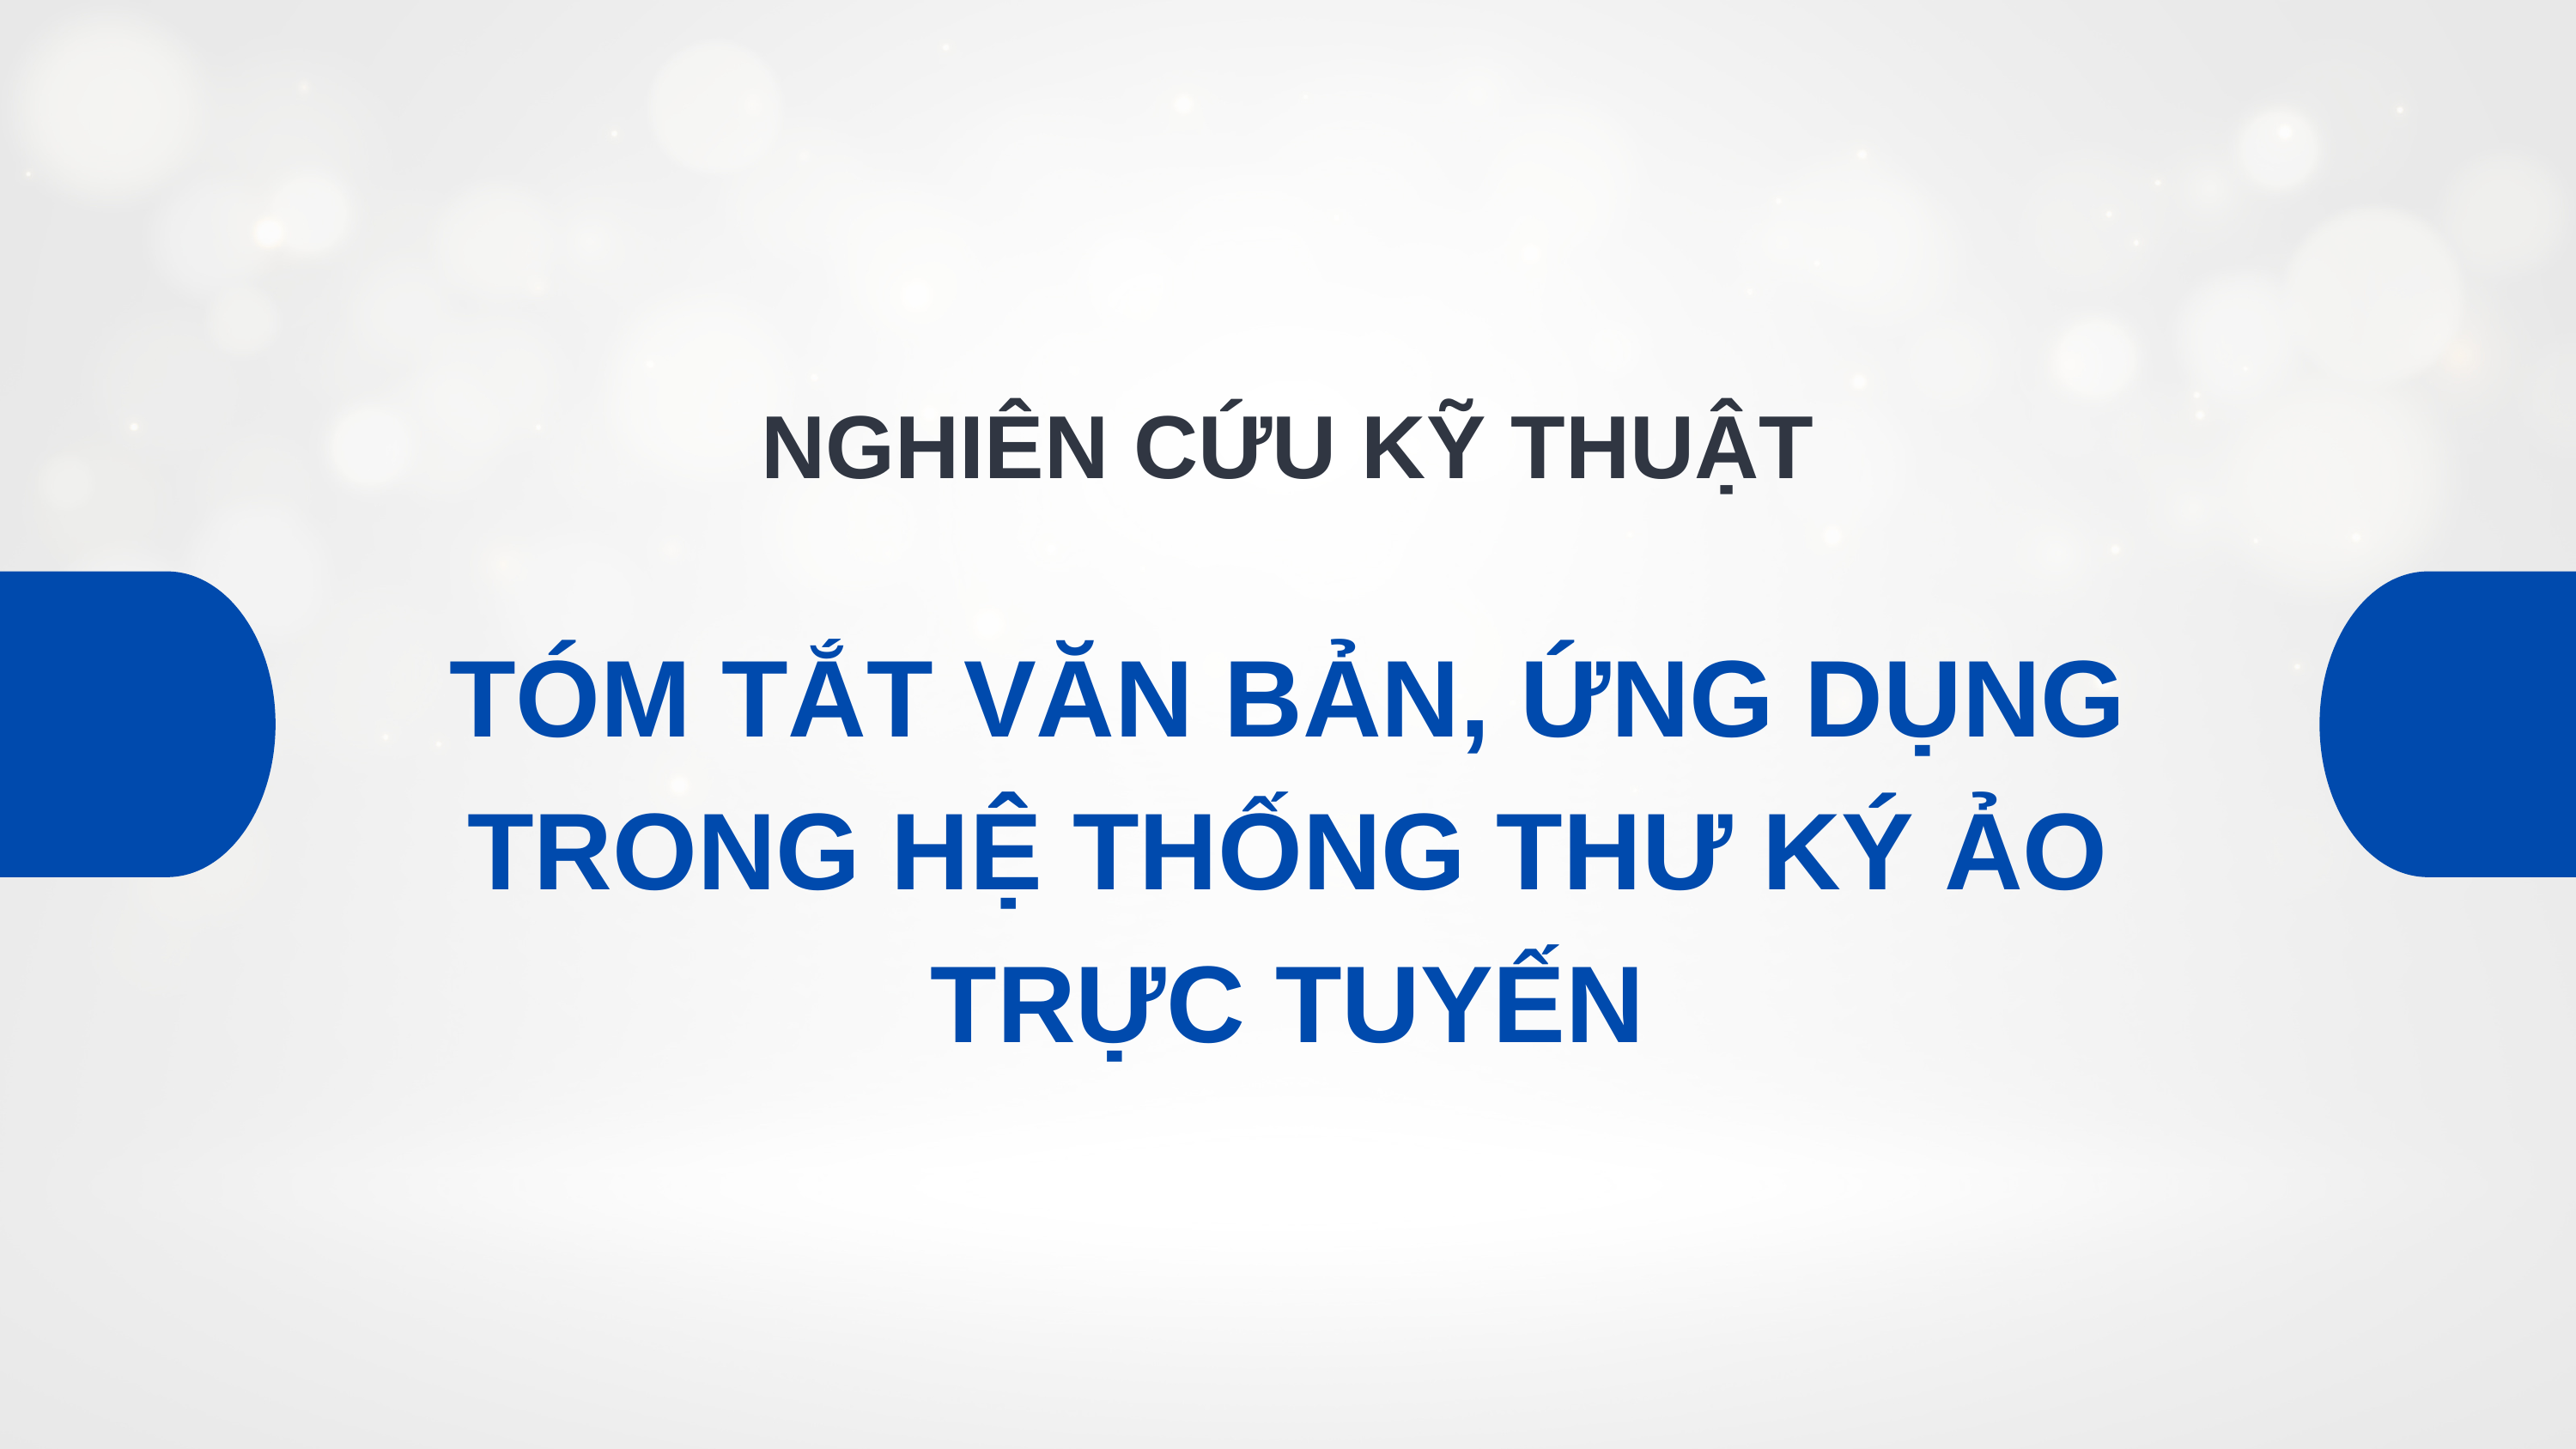

NGHIÊN CỨU KỸ THUẬT

TÓM TẮT VĂN BẢN, ỨNG DỤNG TRONG HỆ THỐNG THƯ KÝ ẢO TRỰC TUYẾN